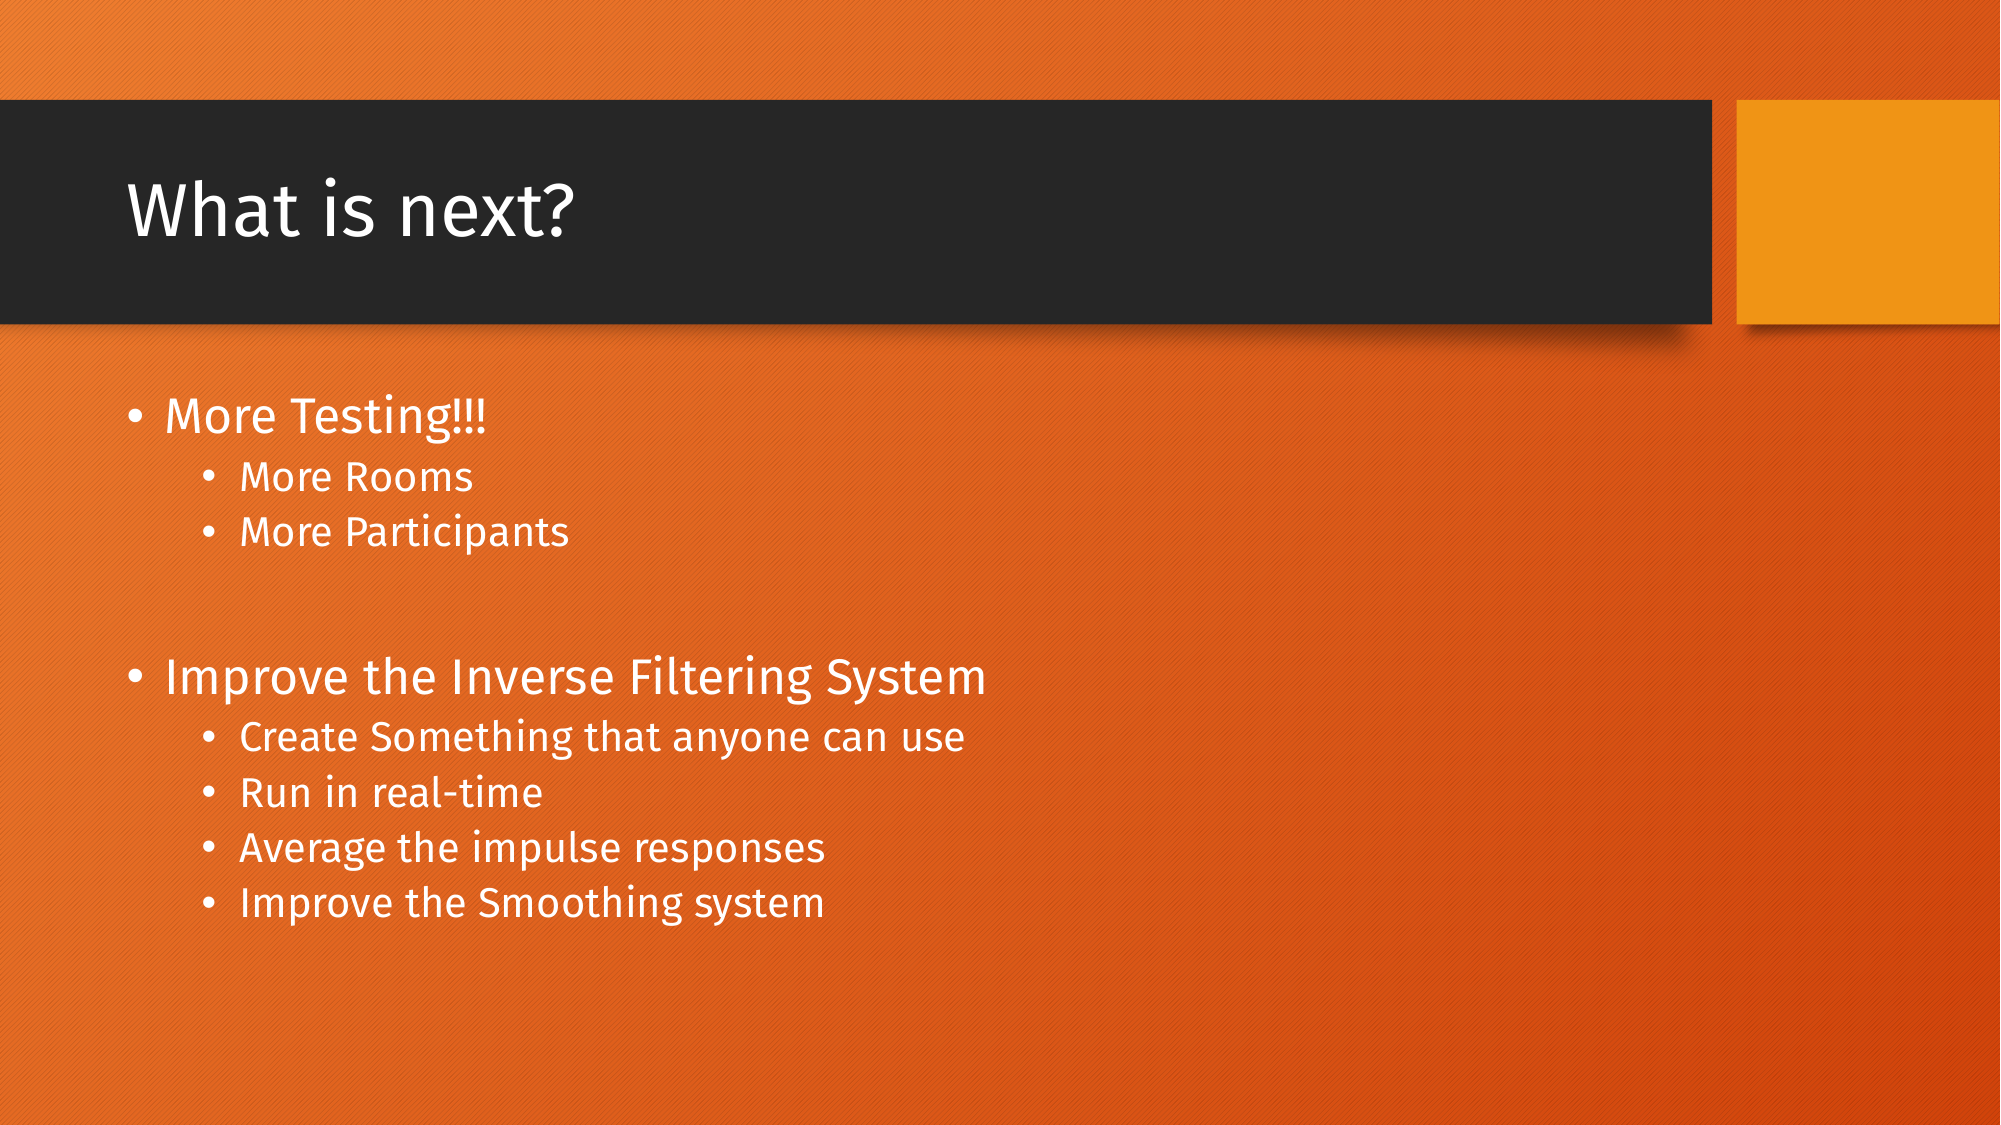

# What is next?
More Testing!!!
More Rooms
More Participants

Improve the Inverse Filtering System
Create Something that anyone can use
Run in real-time
Average the impulse responses
Improve the Smoothing system